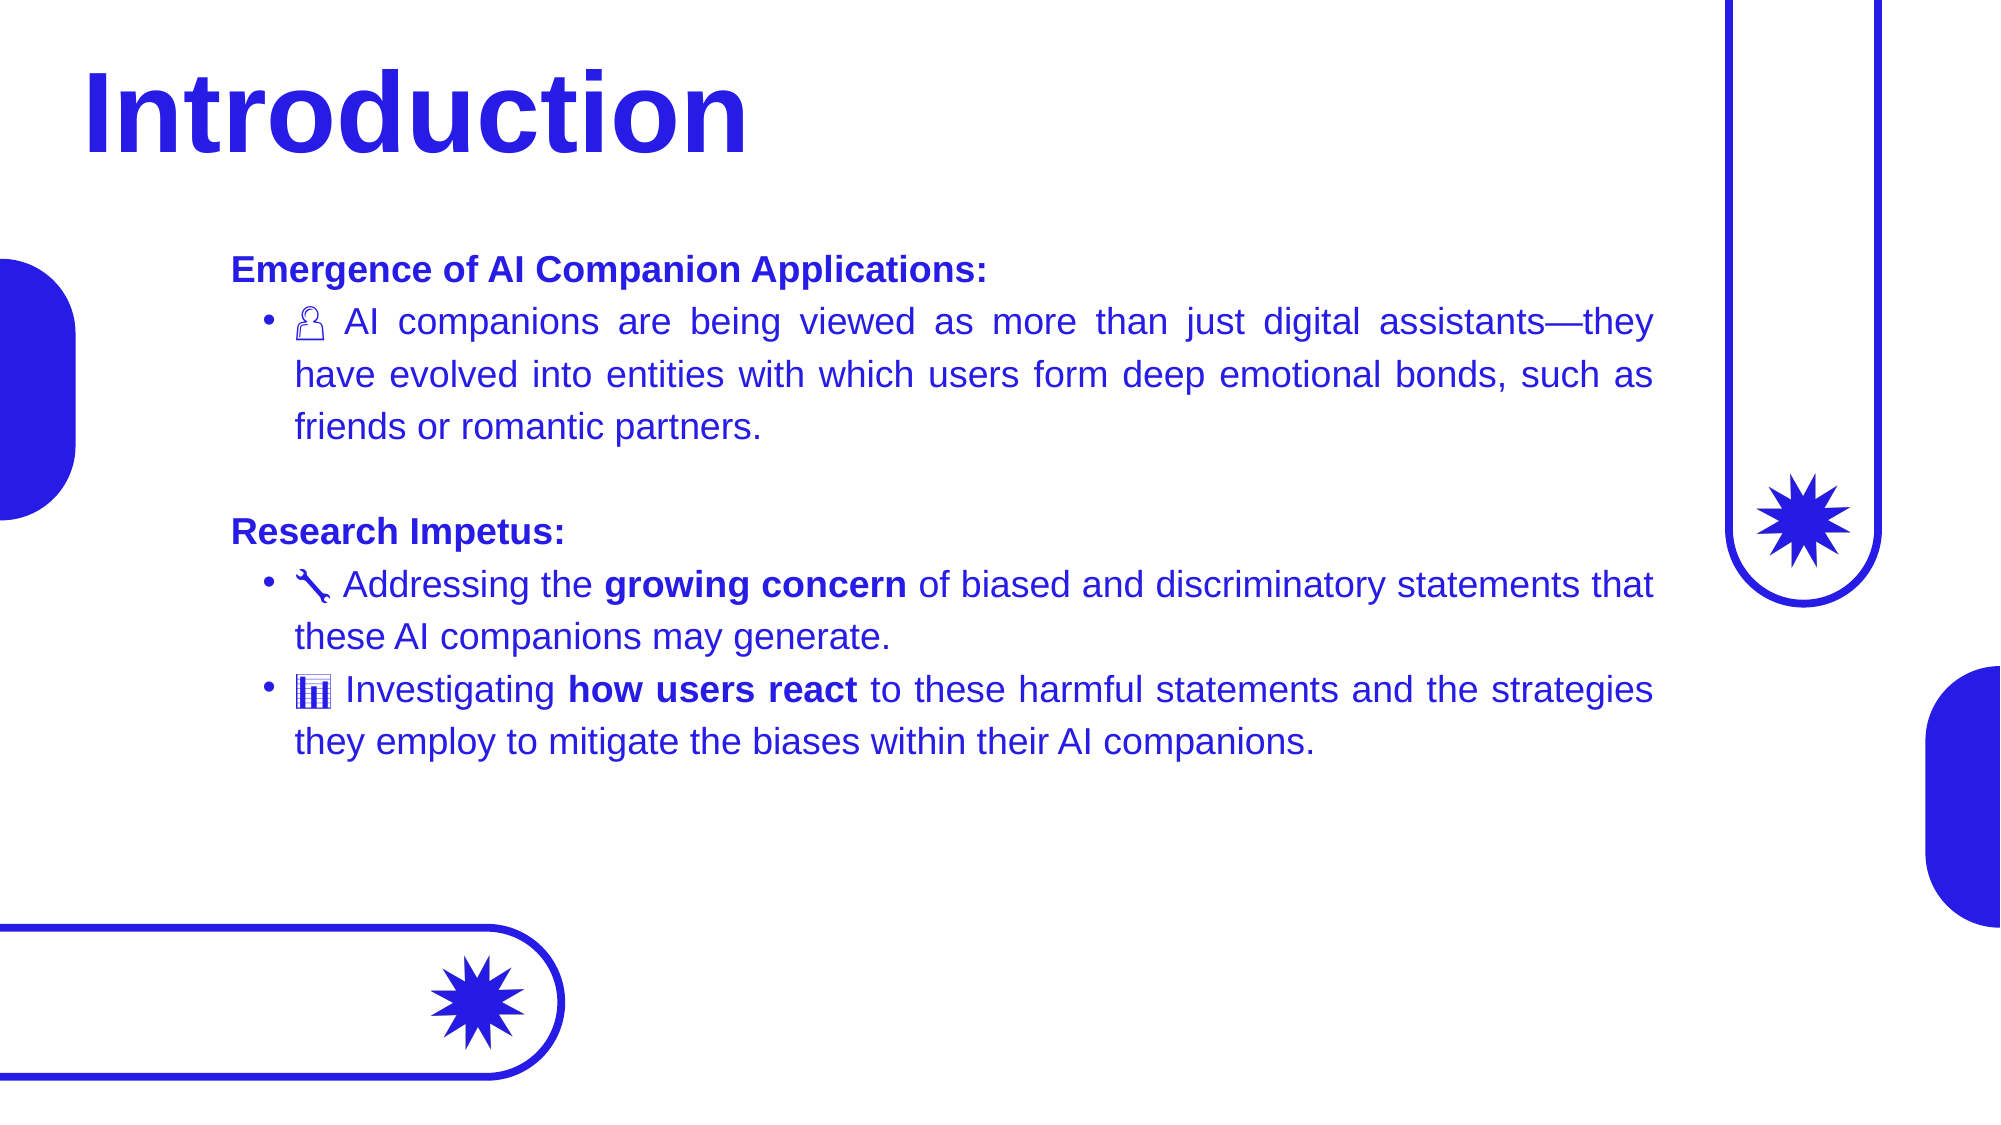

Introduction
Emergence of AI Companion Applications:
👤 AI companions are being viewed as more than just digital assistants—they have evolved into entities with which users form deep emotional bonds, such as friends or romantic partners.

Research Impetus:
🔧 Addressing the growing concern of biased and discriminatory statements that these AI companions may generate.
📊 Investigating how users react to these harmful statements and the strategies they employ to mitigate the biases within their AI companions.